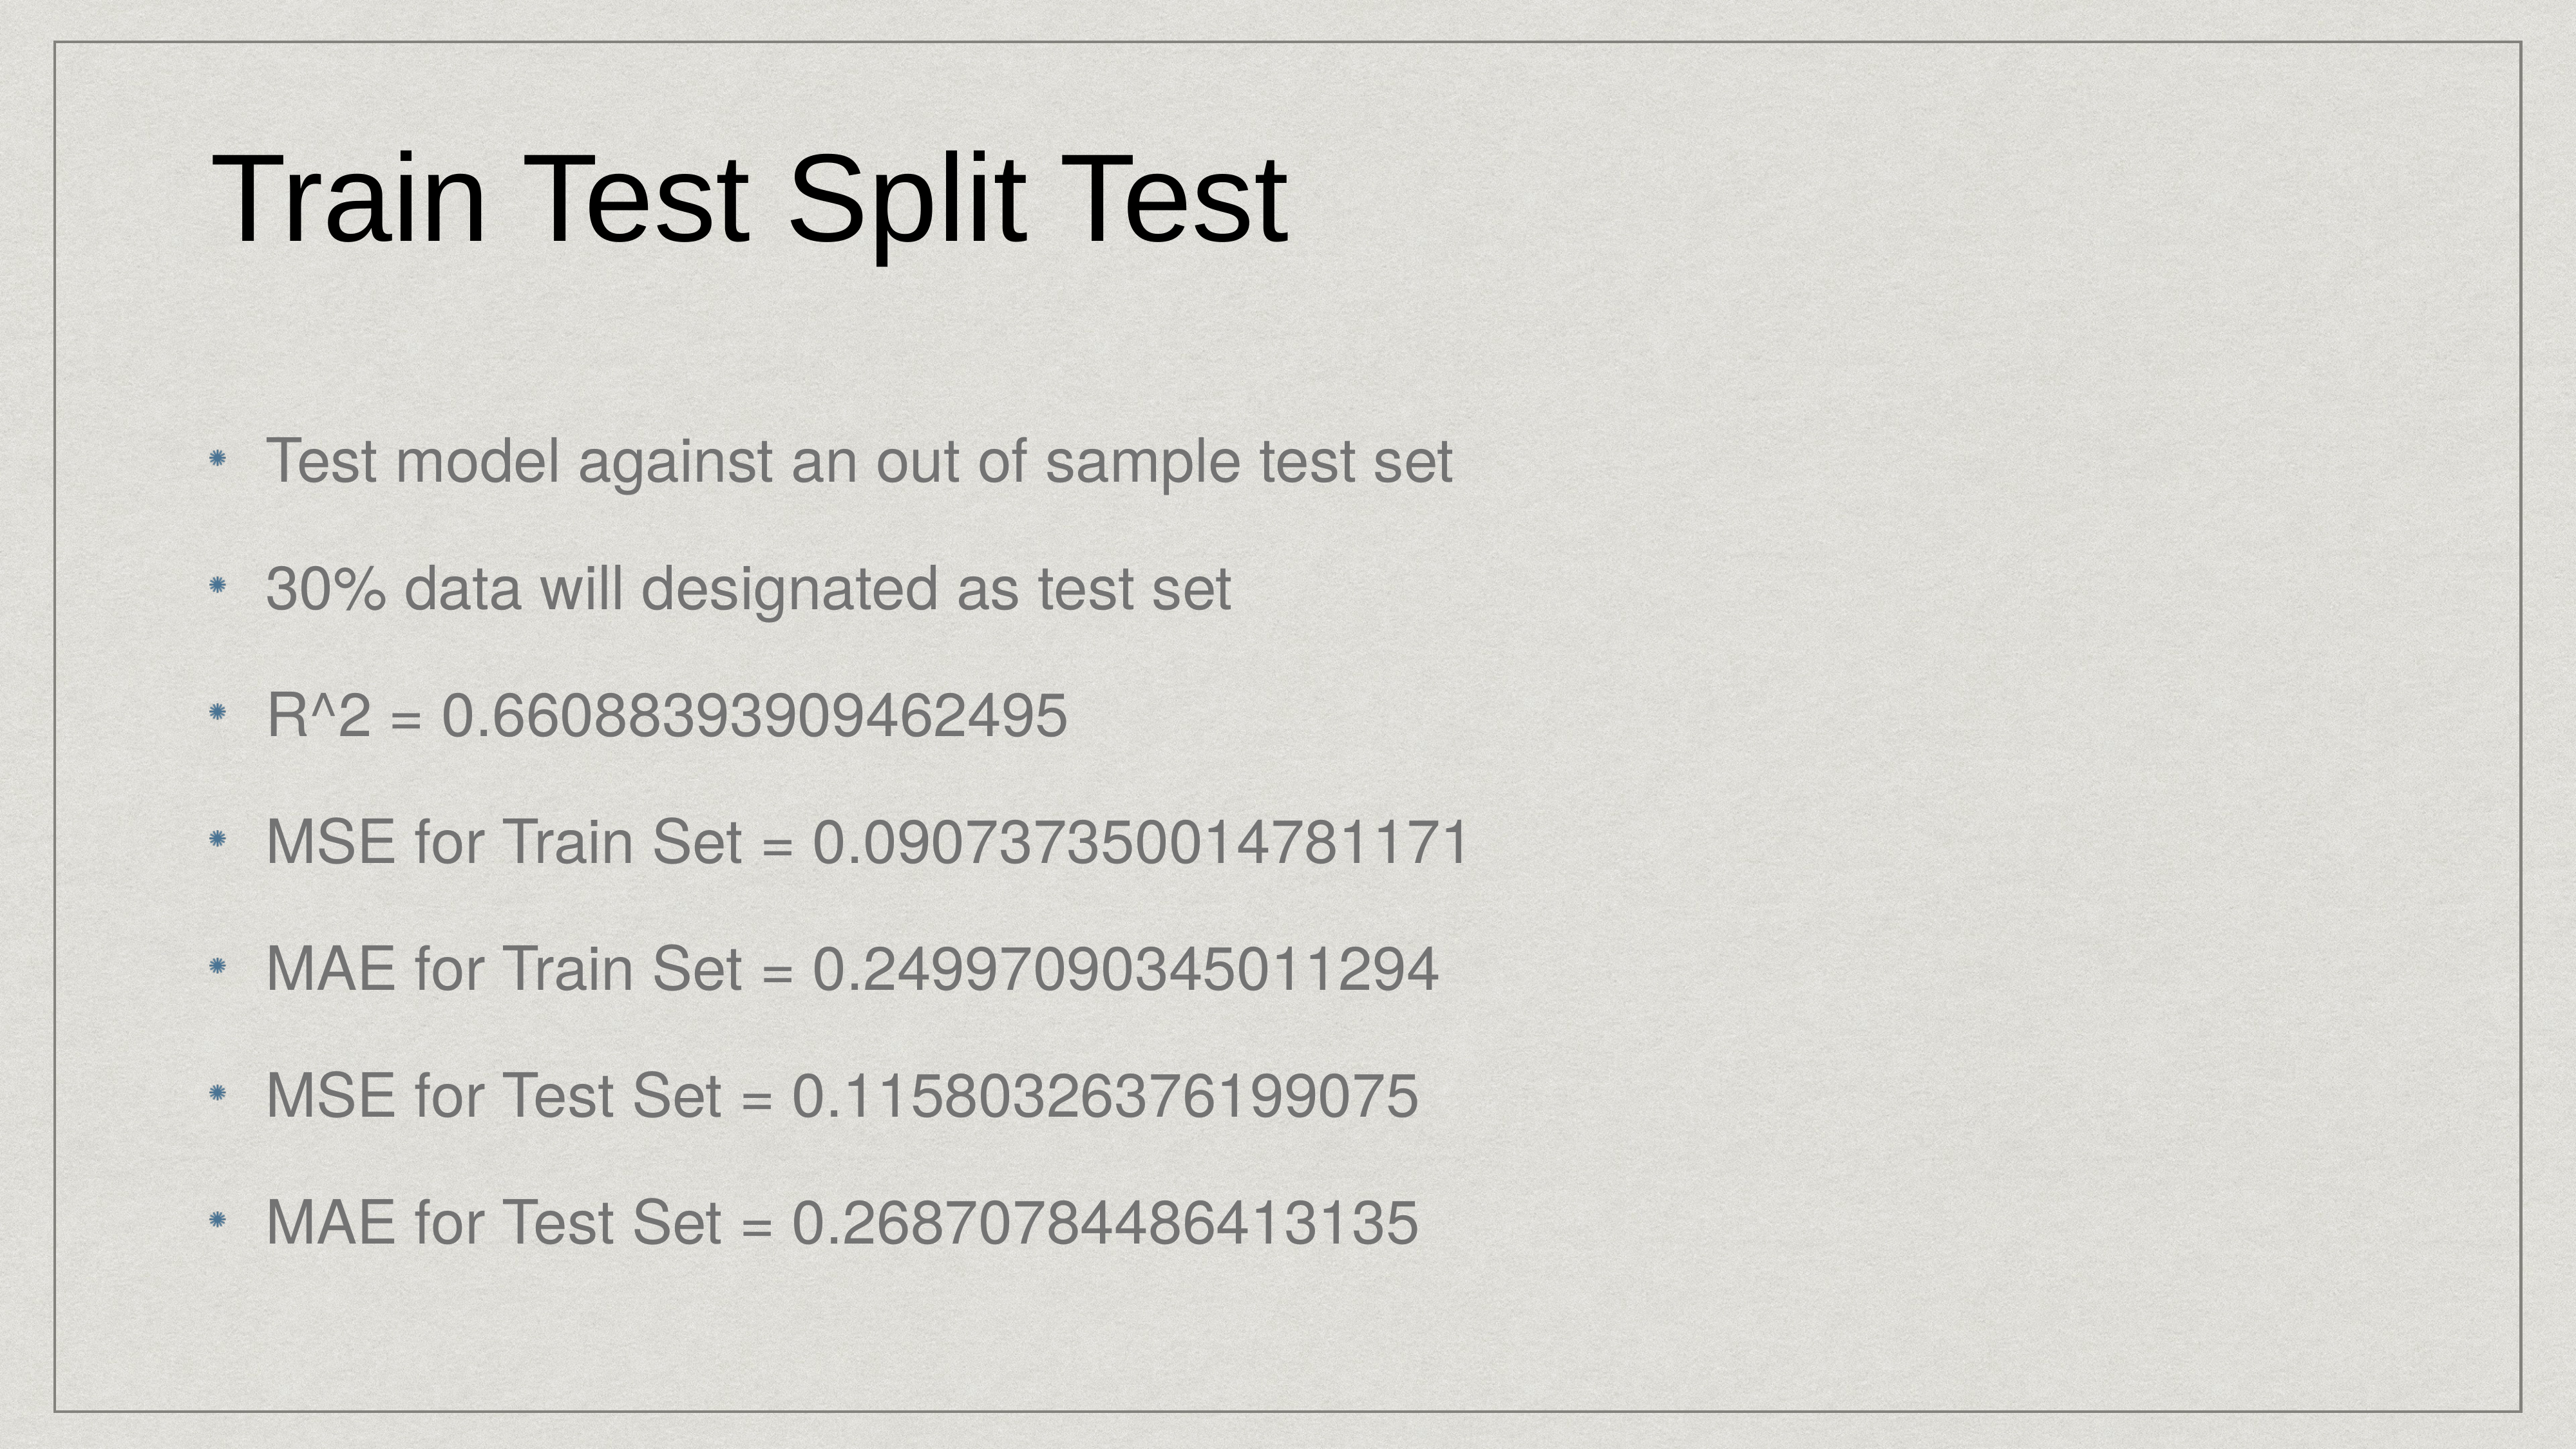

# Train Test Split Test
Test model against an out of sample test set
30% data will designated as test set
R^2 = 0.66088393909462495
MSE for Train Set = 0.090737350014781171
MAE for Train Set = 0.24997090345011294
MSE for Test Set = 0.11580326376199075
MAE for Test Set = 0.26870784486413135